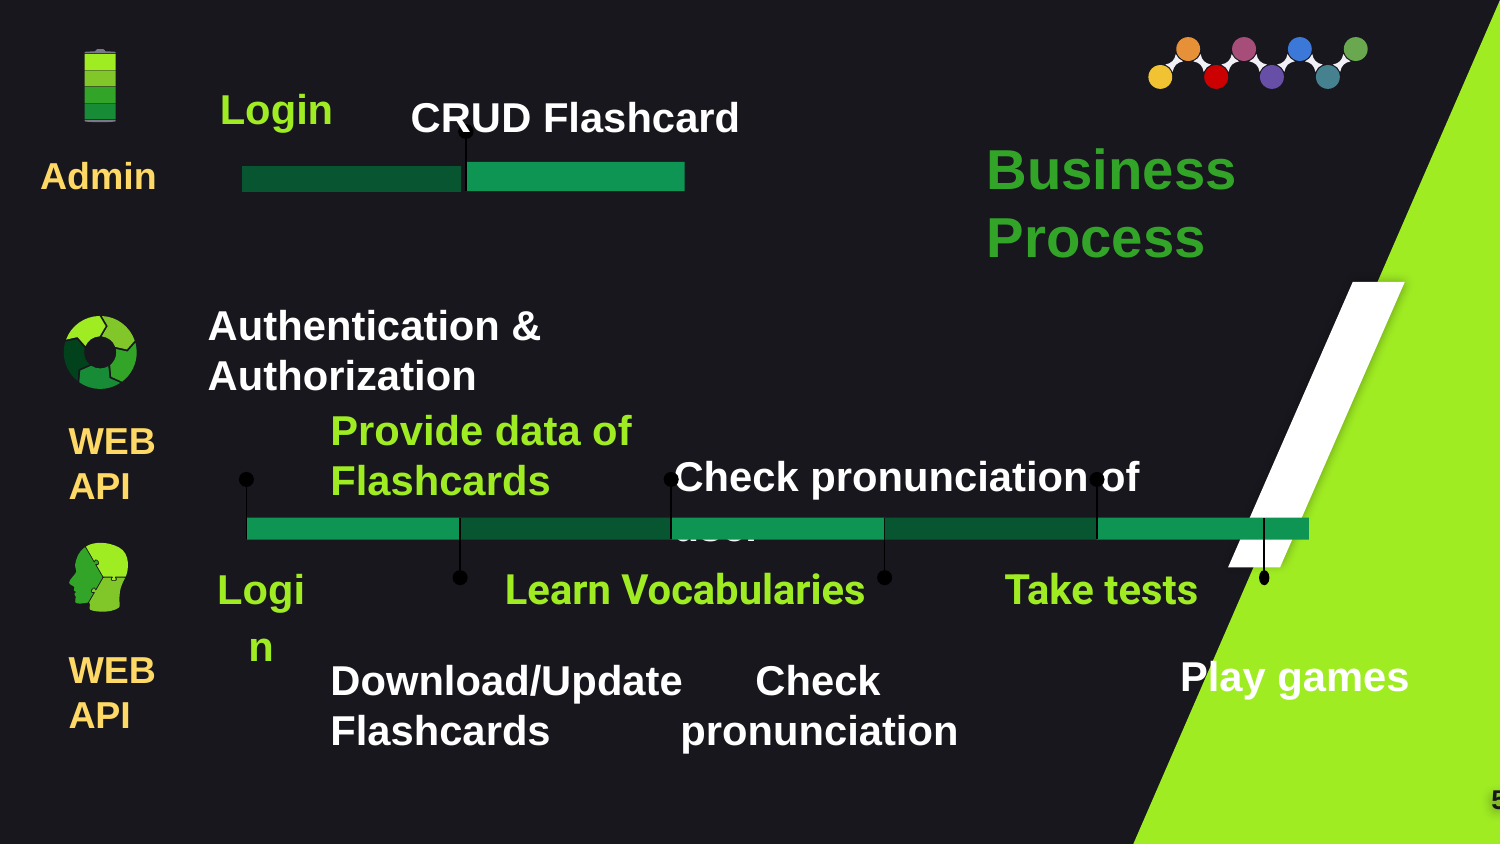

CRUD Flashcard

Login

Business Process
Admin
Authentication & Authorization

Login

Provide data of Flashcards

Download/Update Flashcards
WEB
API
Check pronunciation of user

Check pronunciation

Learn Vocabularies

Take tests

Play games

WEB
API
5